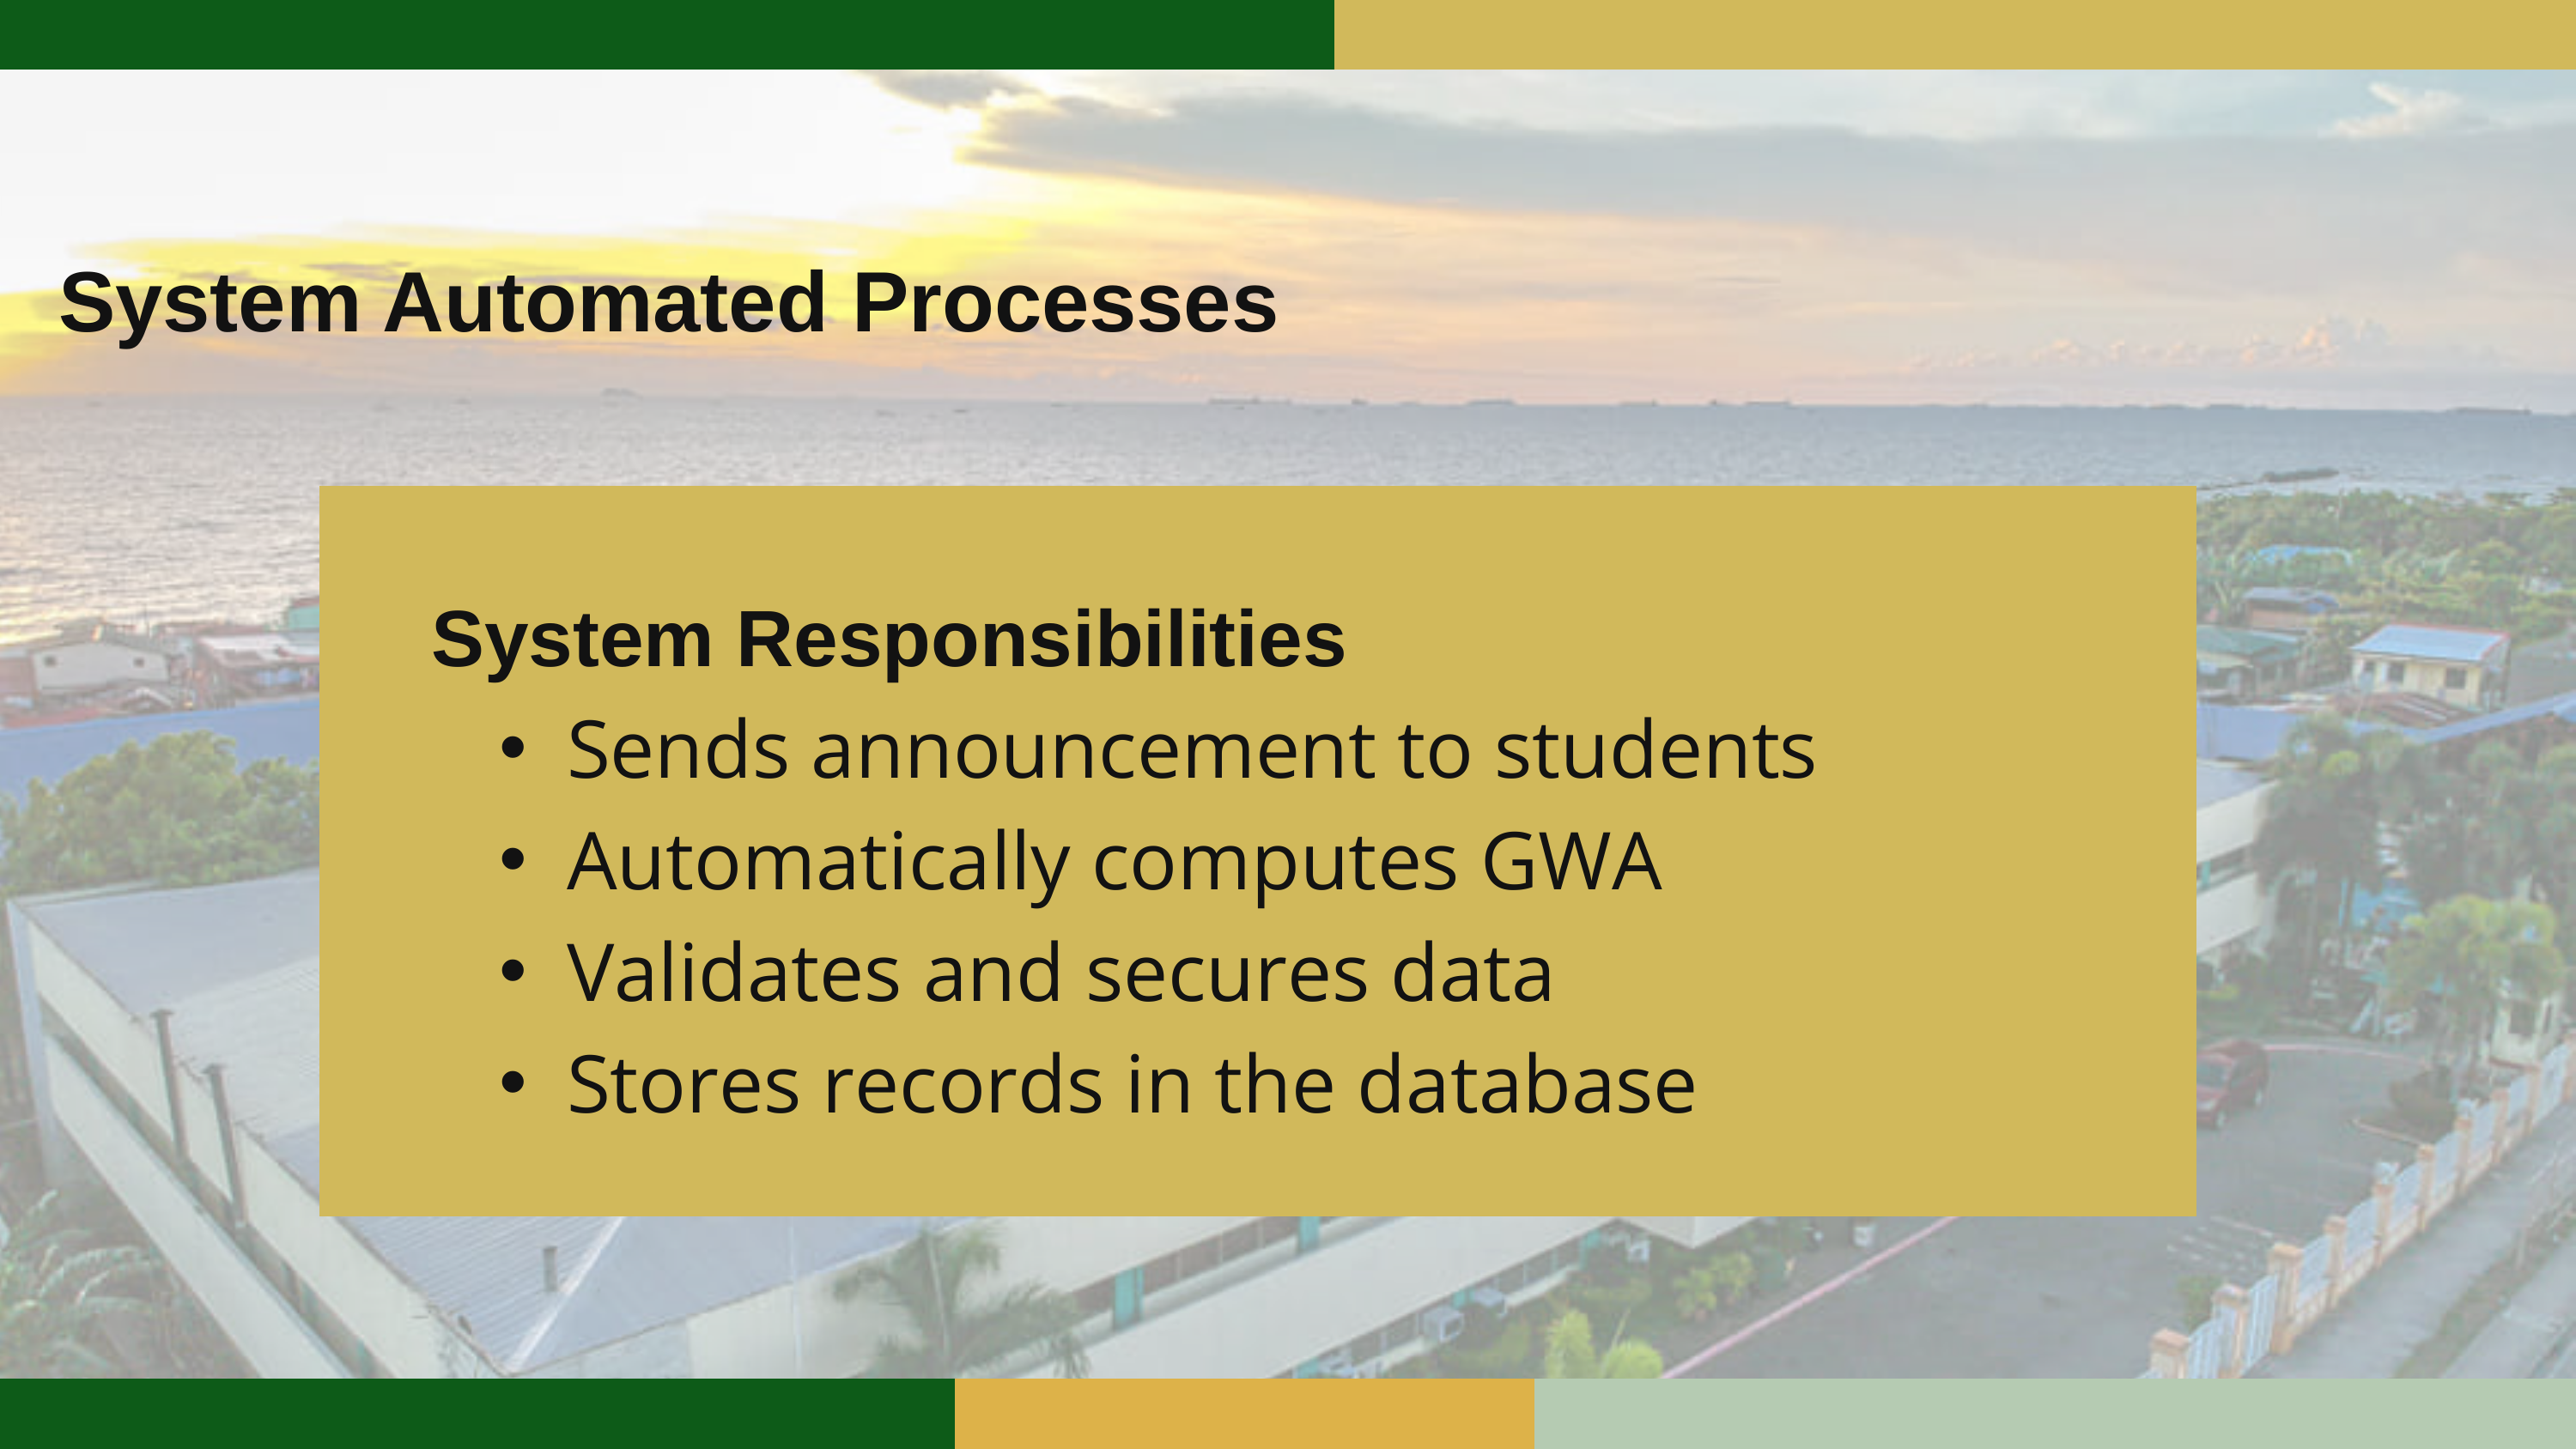

System Automated Processes

System Responsibilities
Sends announcement to students
Automatically computes GWA
Validates and secures data
Stores records in the database